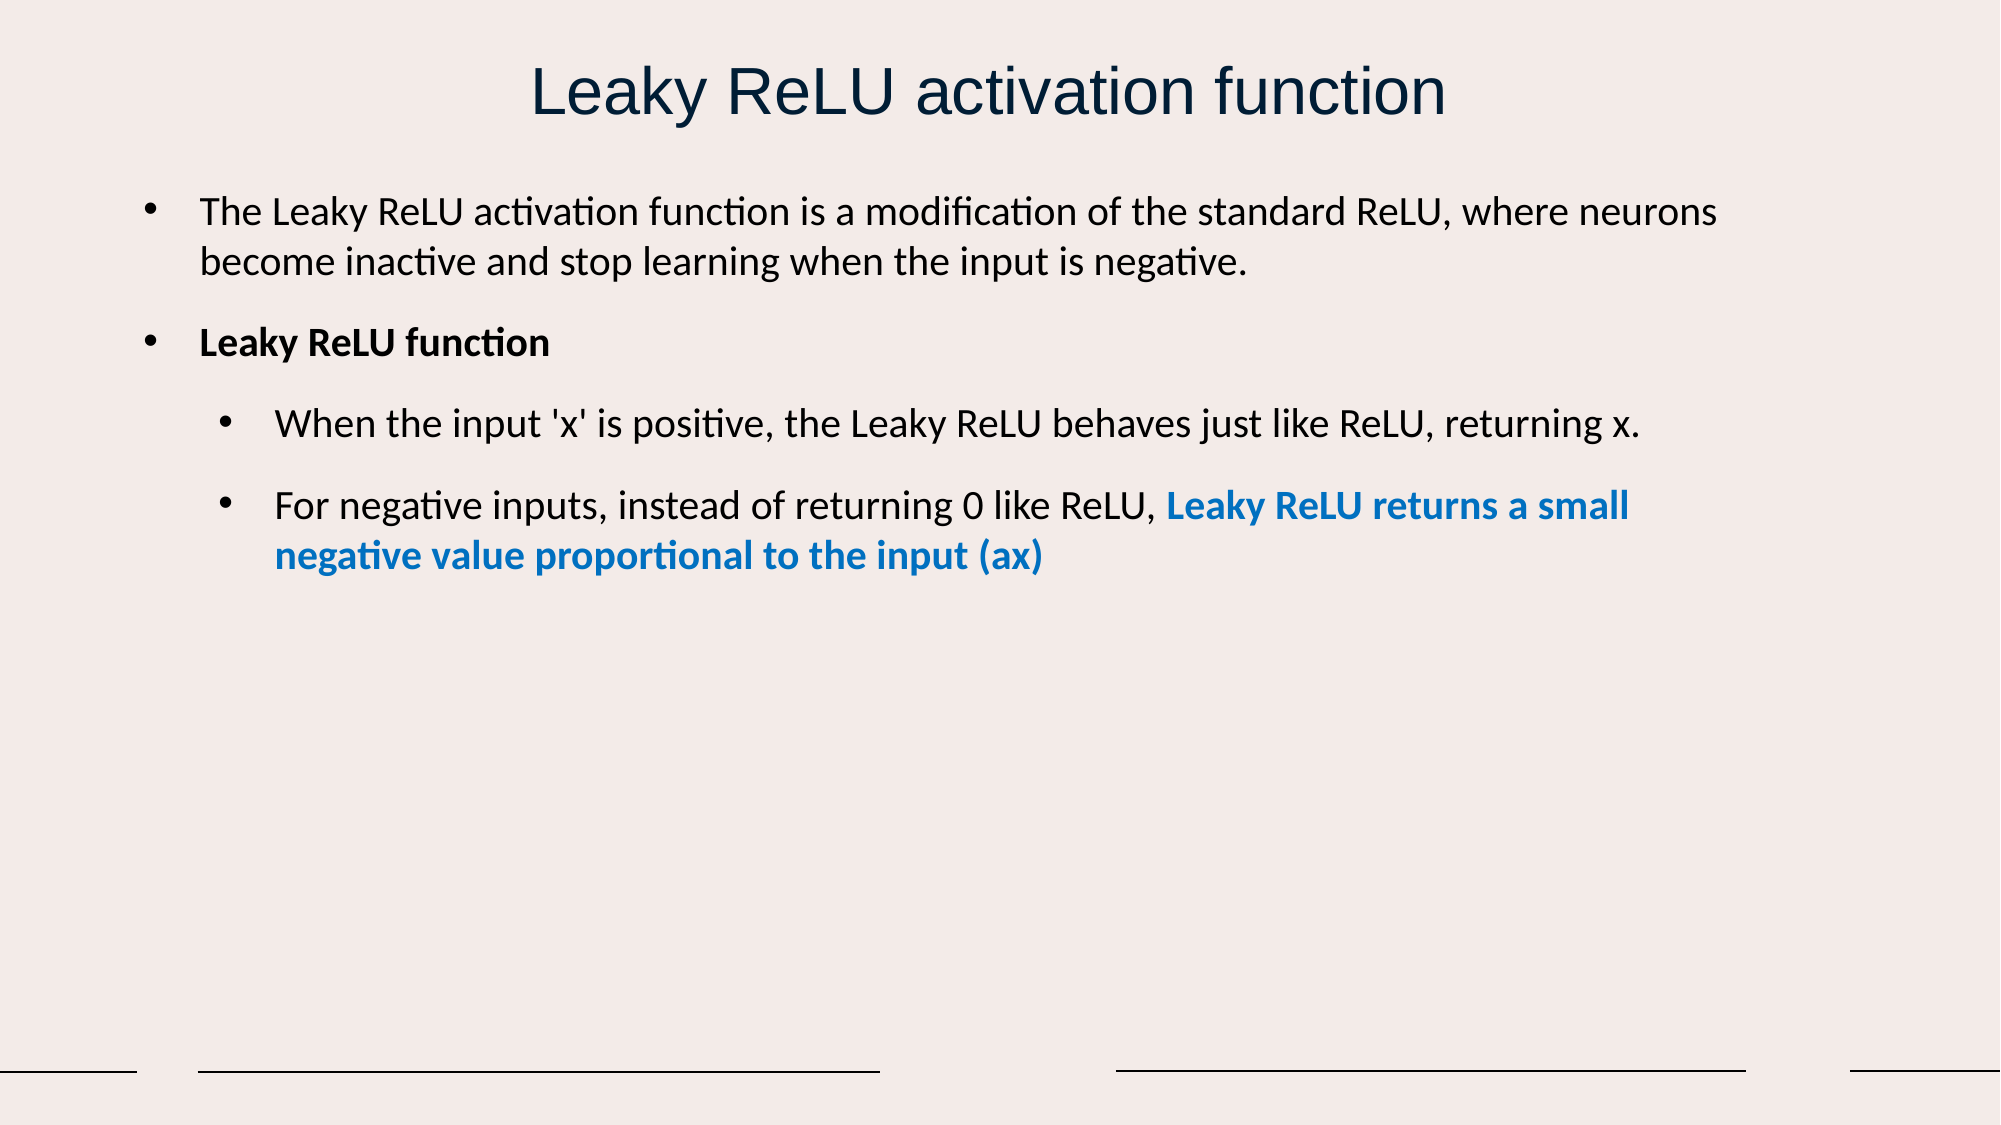

Leaky ReLU activation function
The Leaky ReLU activation function is a modification of the standard ReLU, where neurons become inactive and stop learning when the input is negative.
Leaky ReLU function
When the input 'x' is positive, the Leaky ReLU behaves just like ReLU, returning x.
For negative inputs, instead of returning 0 like ReLU, Leaky ReLU returns a small negative value proportional to the input (ax)